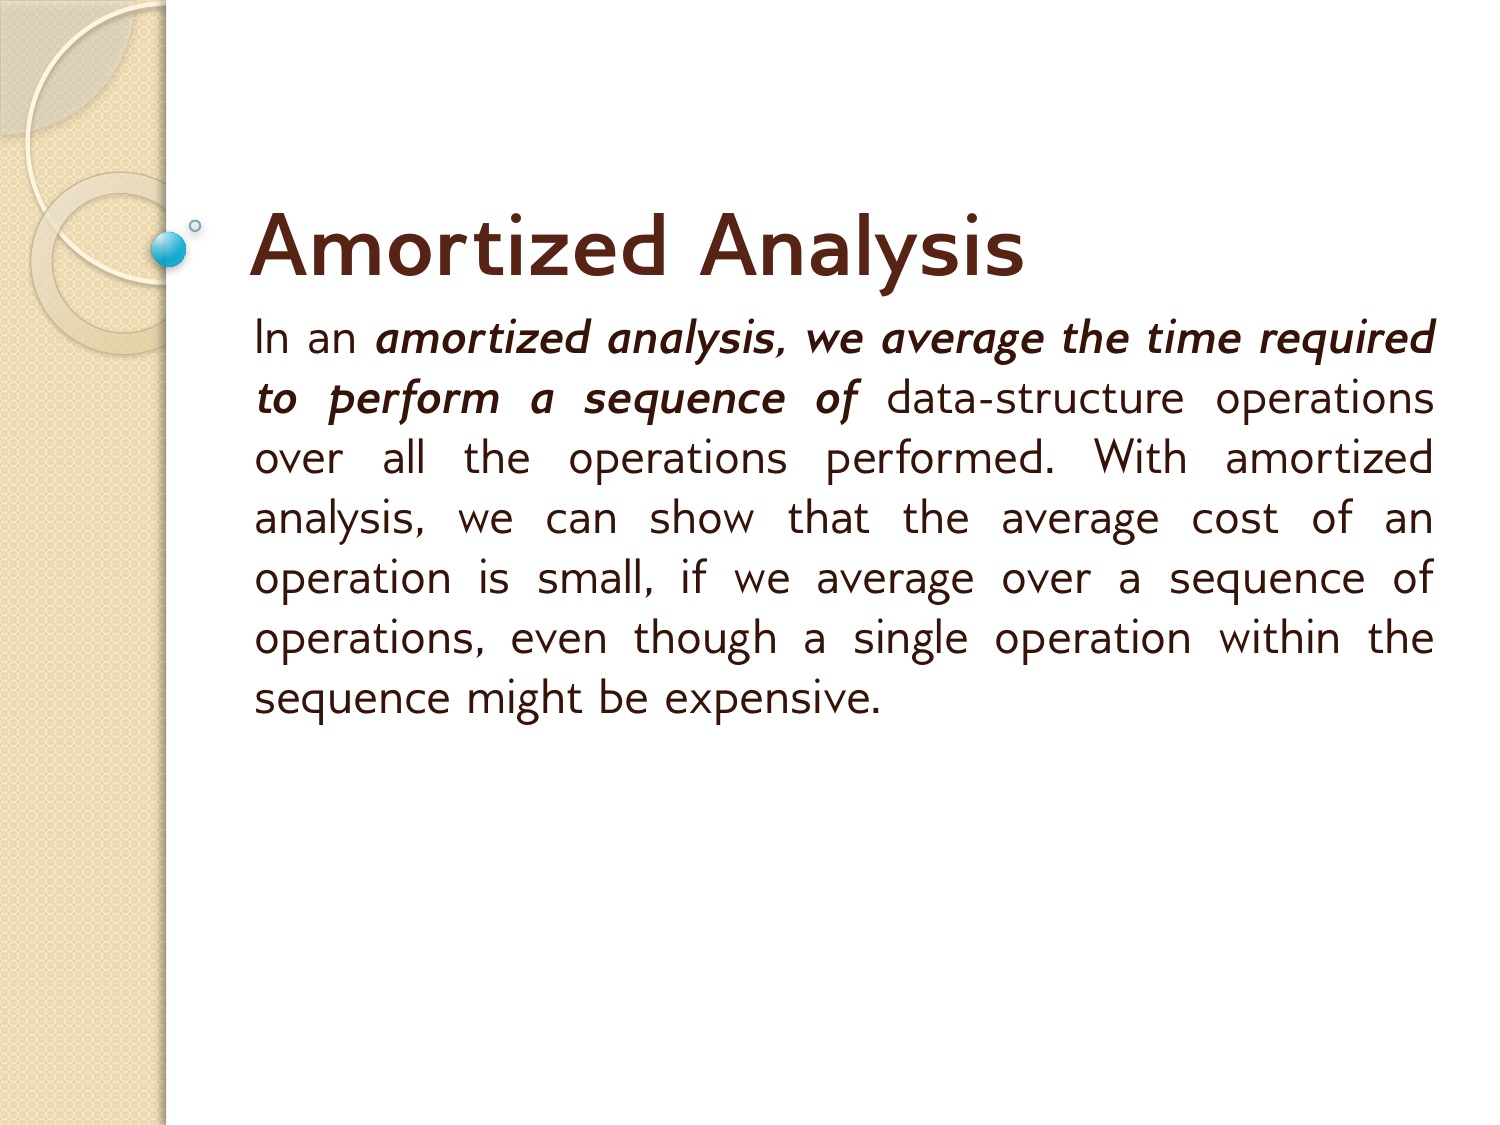

# Amortized Analysis
In an amortized analysis, we average the time required to perform a sequence of data-structure operations over all the operations performed. With amortized analysis, we can show that the average cost of an operation is small, if we average over a sequence of operations, even though a single operation within the sequence might be expensive.